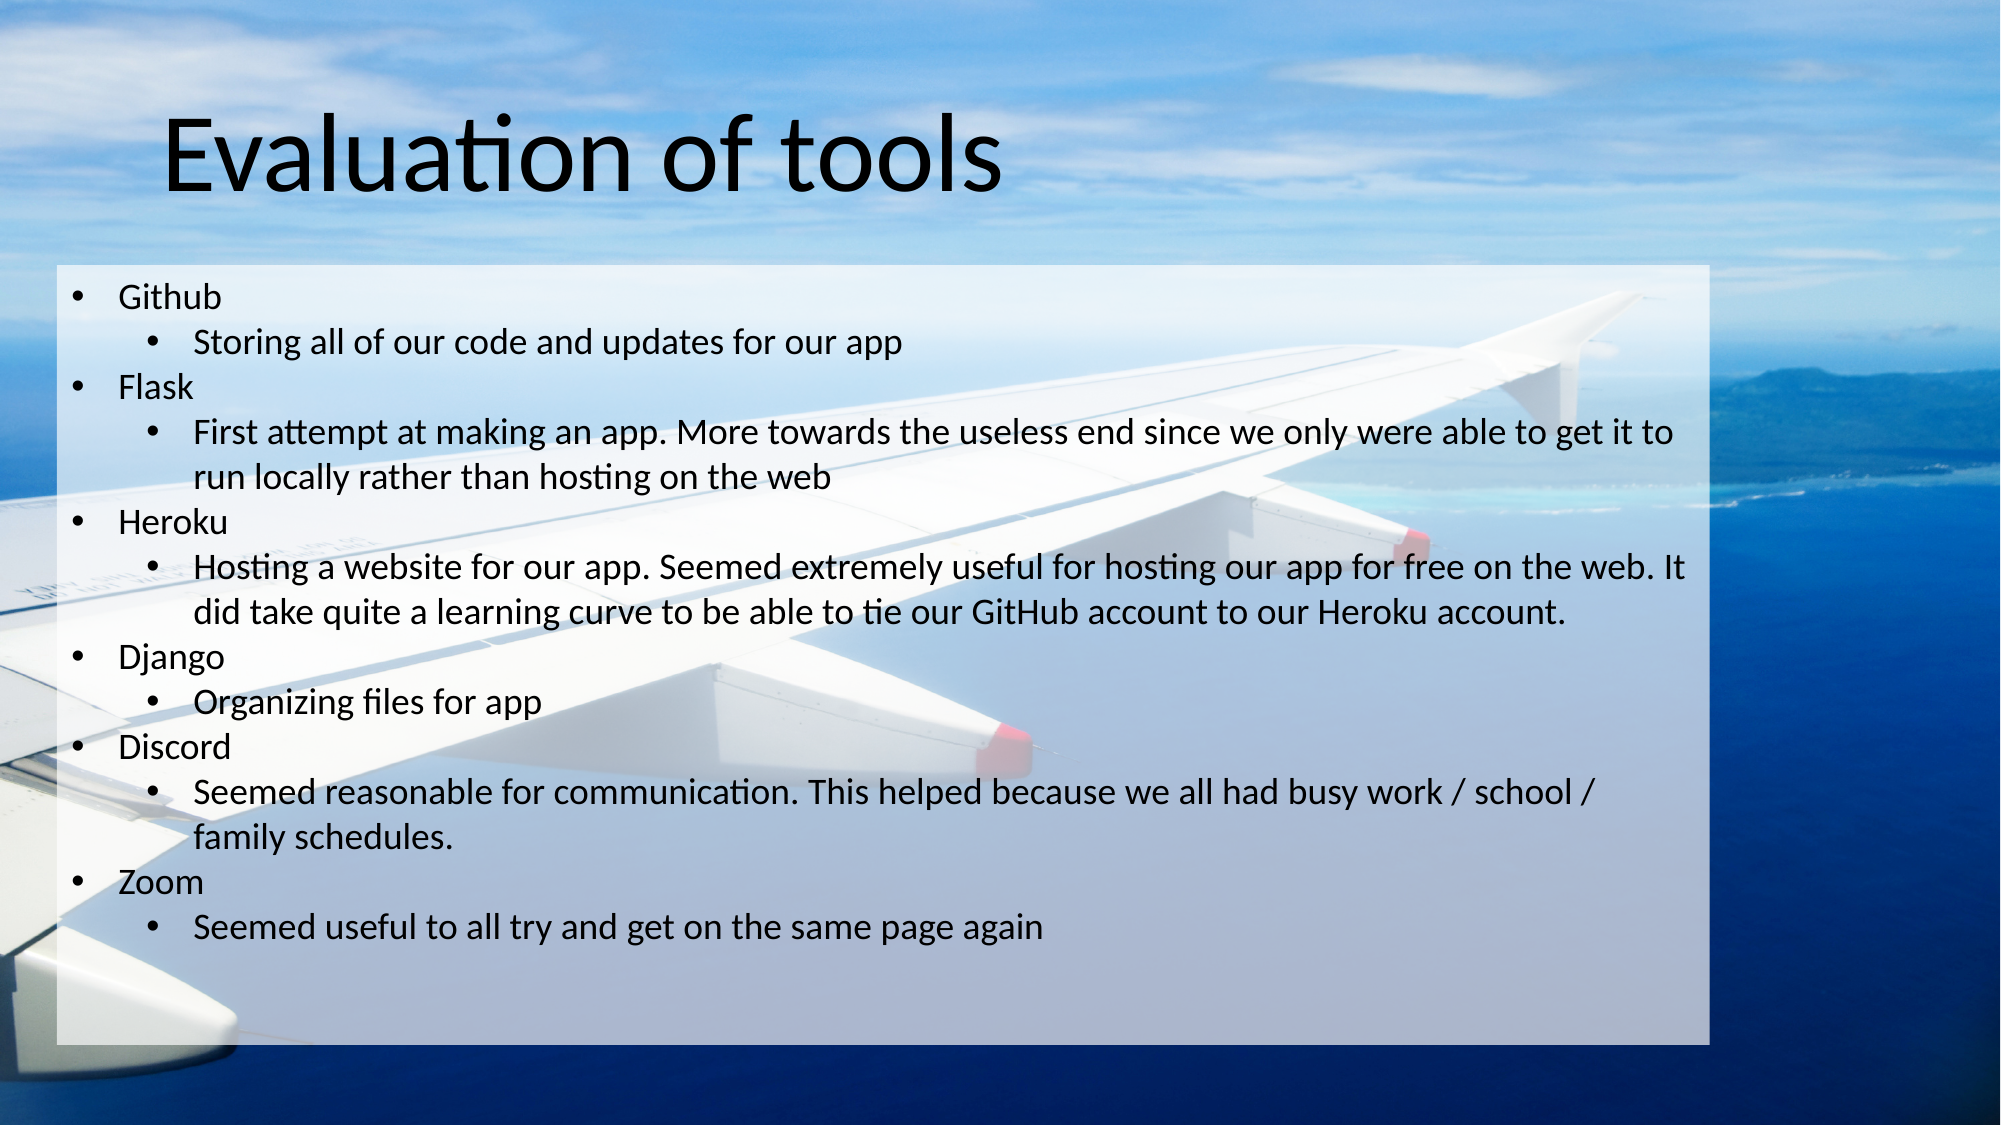

Evaluation of tools
Github
Storing all of our code and updates for our app
Flask
First attempt at making an app. More towards the useless end since we only were able to get it to run locally rather than hosting on the web
Heroku
Hosting a website for our app. Seemed extremely useful for hosting our app for free on the web. It did take quite a learning curve to be able to tie our GitHub account to our Heroku account.
Django
Organizing files for app
Discord
Seemed reasonable for communication. This helped because we all had busy work / school / family schedules.
Zoom
Seemed useful to all try and get on the same page again